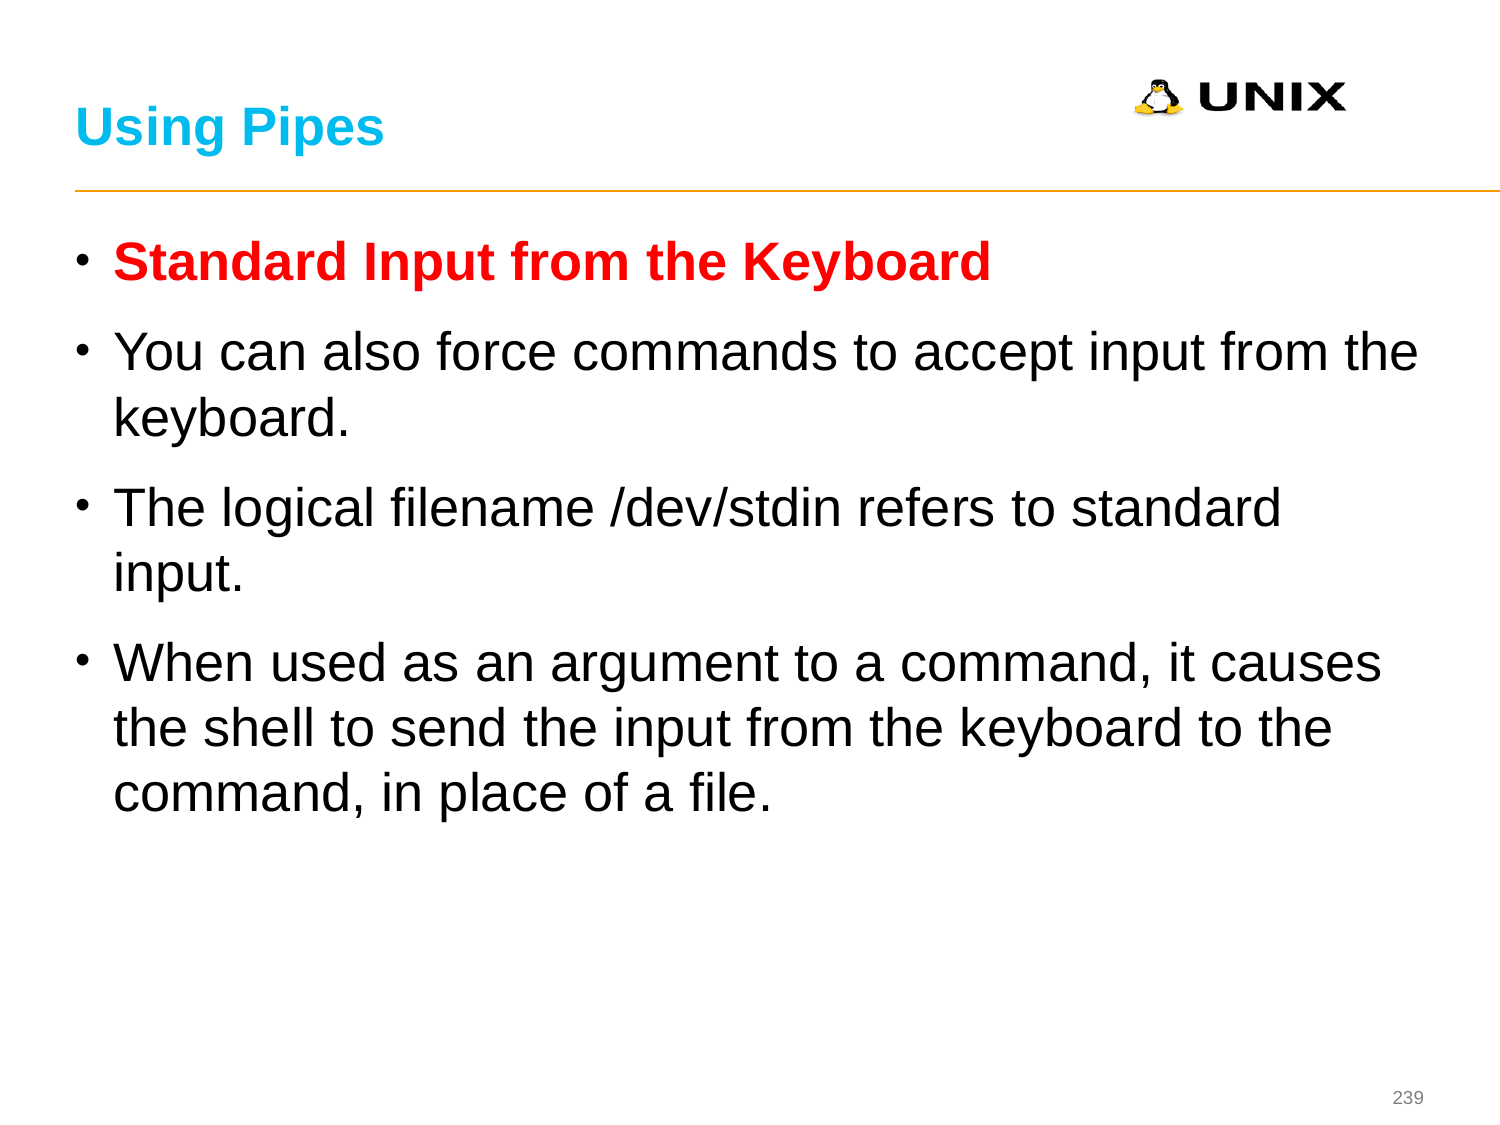

# Using Pipes
Standard Input from the Keyboard
You can also force commands to accept input from the keyboard.
The logical filename /dev/stdin refers to standard input.
When used as an argument to a command, it causes the shell to send the input from the keyboard to the command, in place of a file.